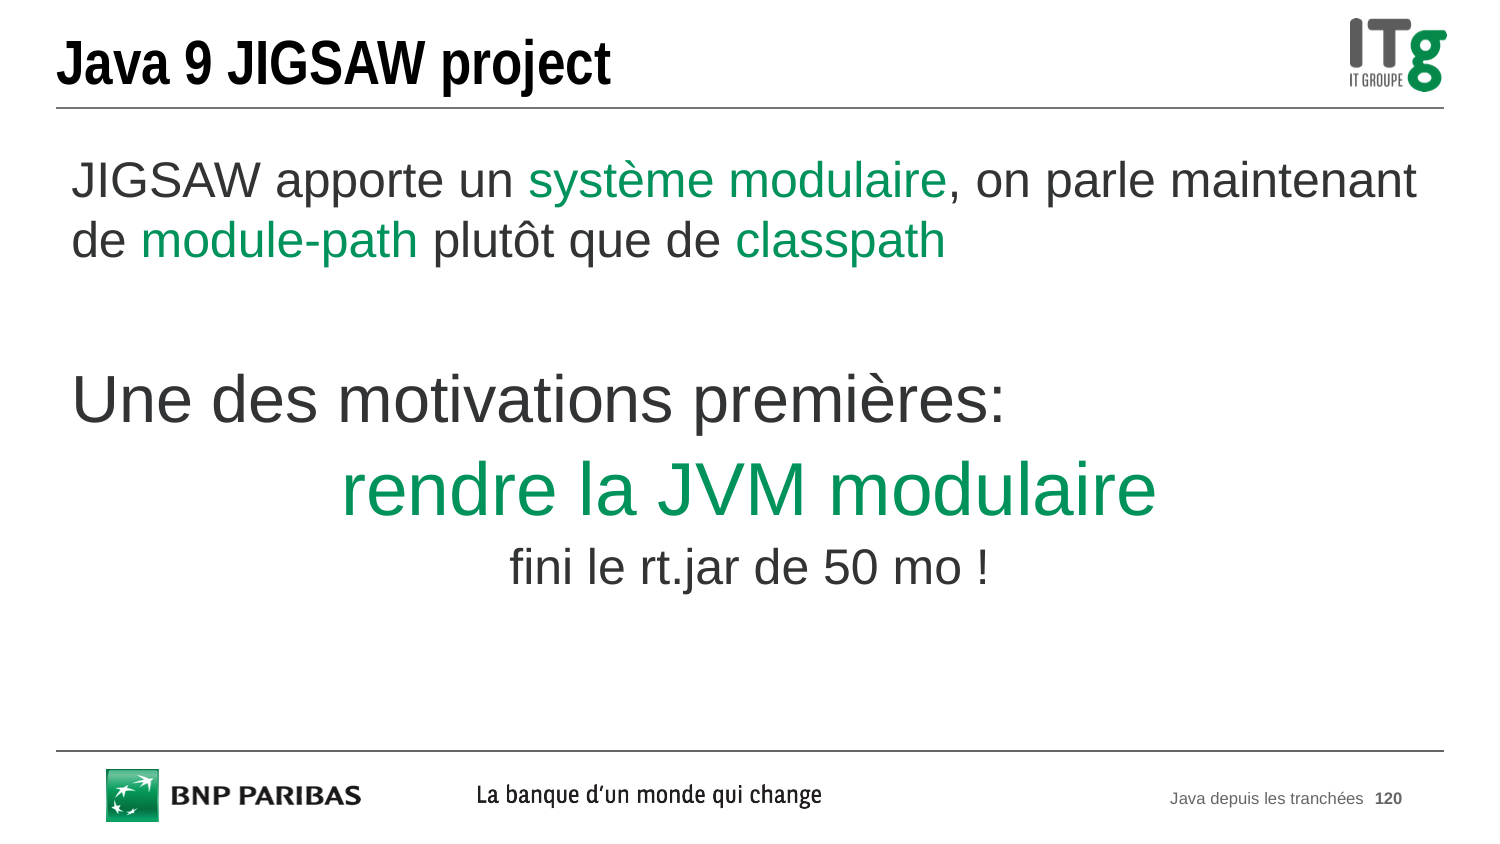

# Java 9 JIGSAW project
JIGSAW apporte un système modulaire, on parle maintenant de module-path plutôt que de classpath

Une des motivations premières:
rendre la JVM modulaire
fini le rt.jar de 50 mo !
Java depuis les tranchées
120